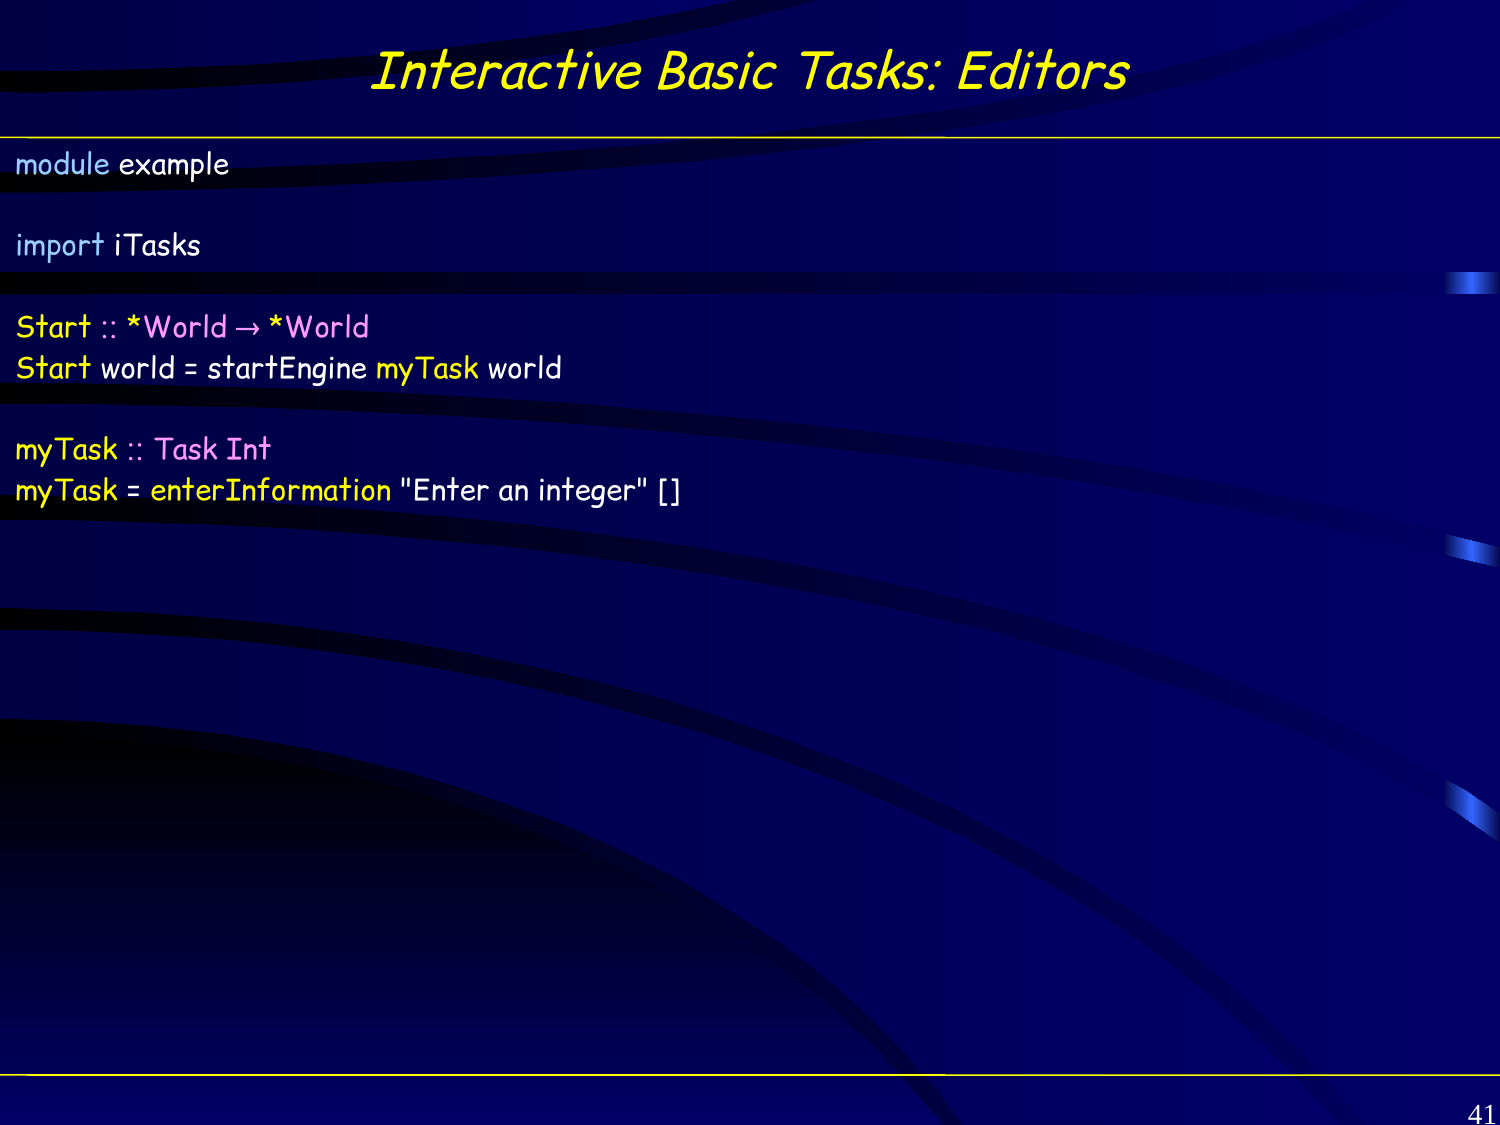

# Interactive Basic Tasks: Editors
module example

import iTasks

Start :: *World → *World
Start world = startEngine myTask world

myTask :: Task Int
myTask = enterInformation "Enter an integer" []

41